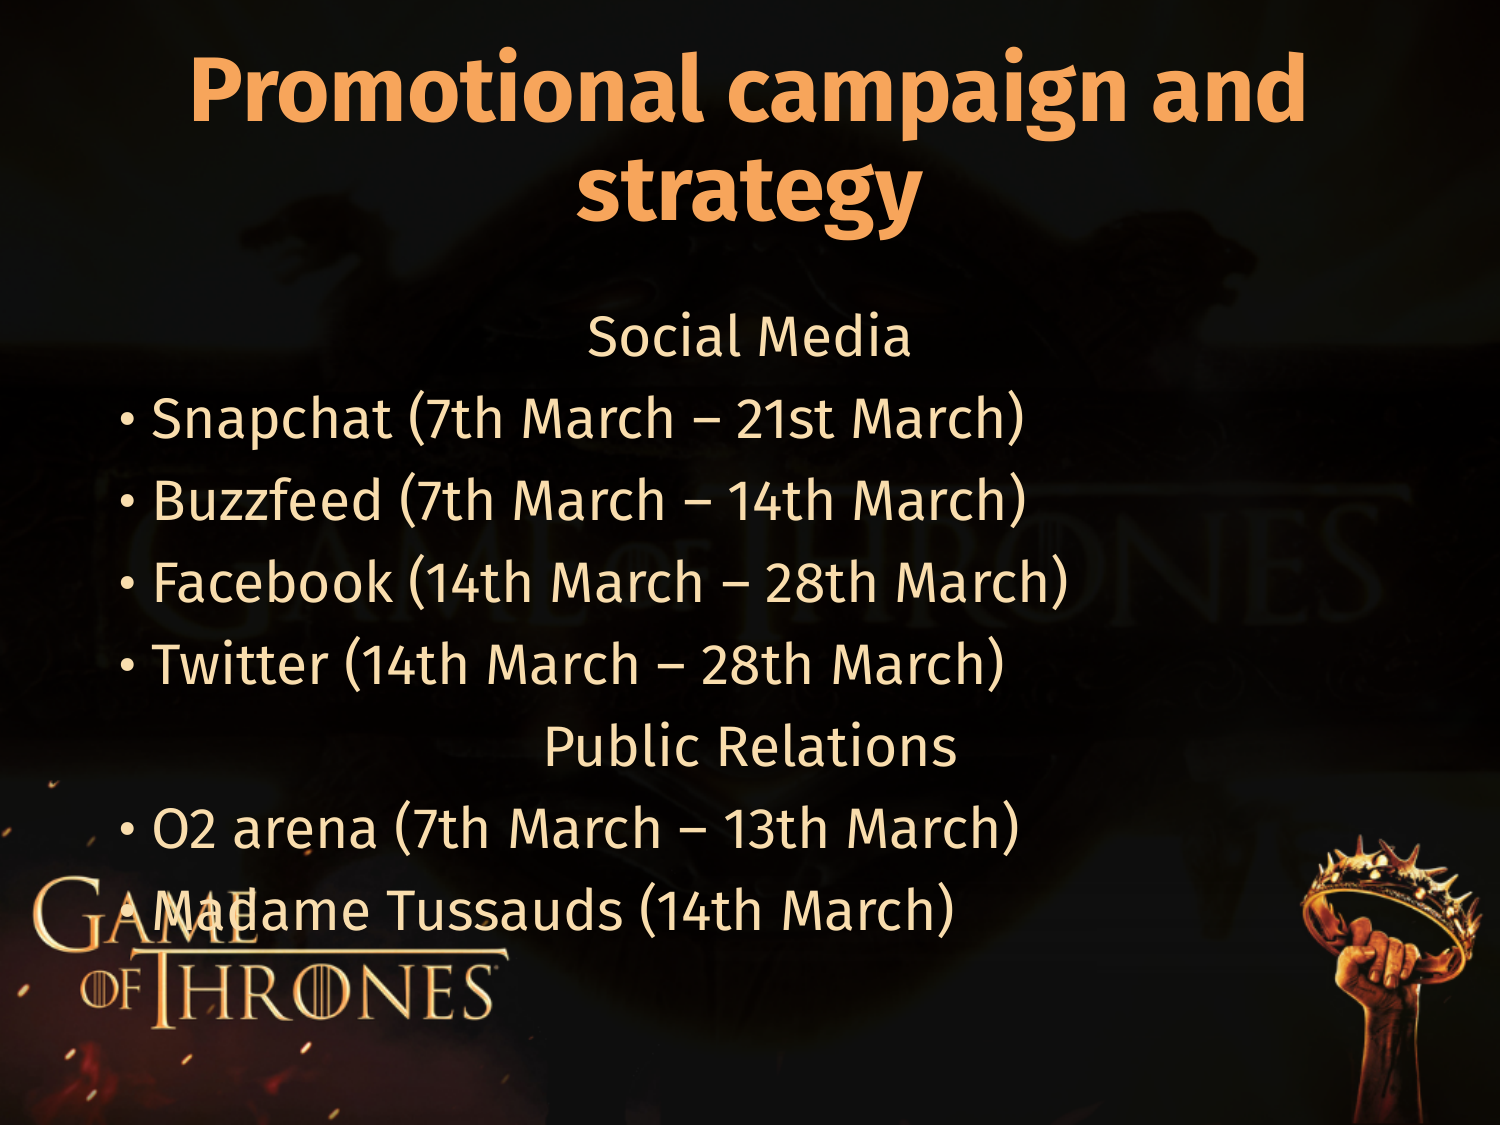

Promotional campaign and
strategy
Social Media
• Snapchat (7th March – 21st March)
• Buzzfeed (7th March – 14th March)
• Facebook (14th March – 28th March)
• Twitter (14th March – 28th March)
Public Relations
• O2 arena (7th March – 13th March)
• Madame Tussauds (14th March)